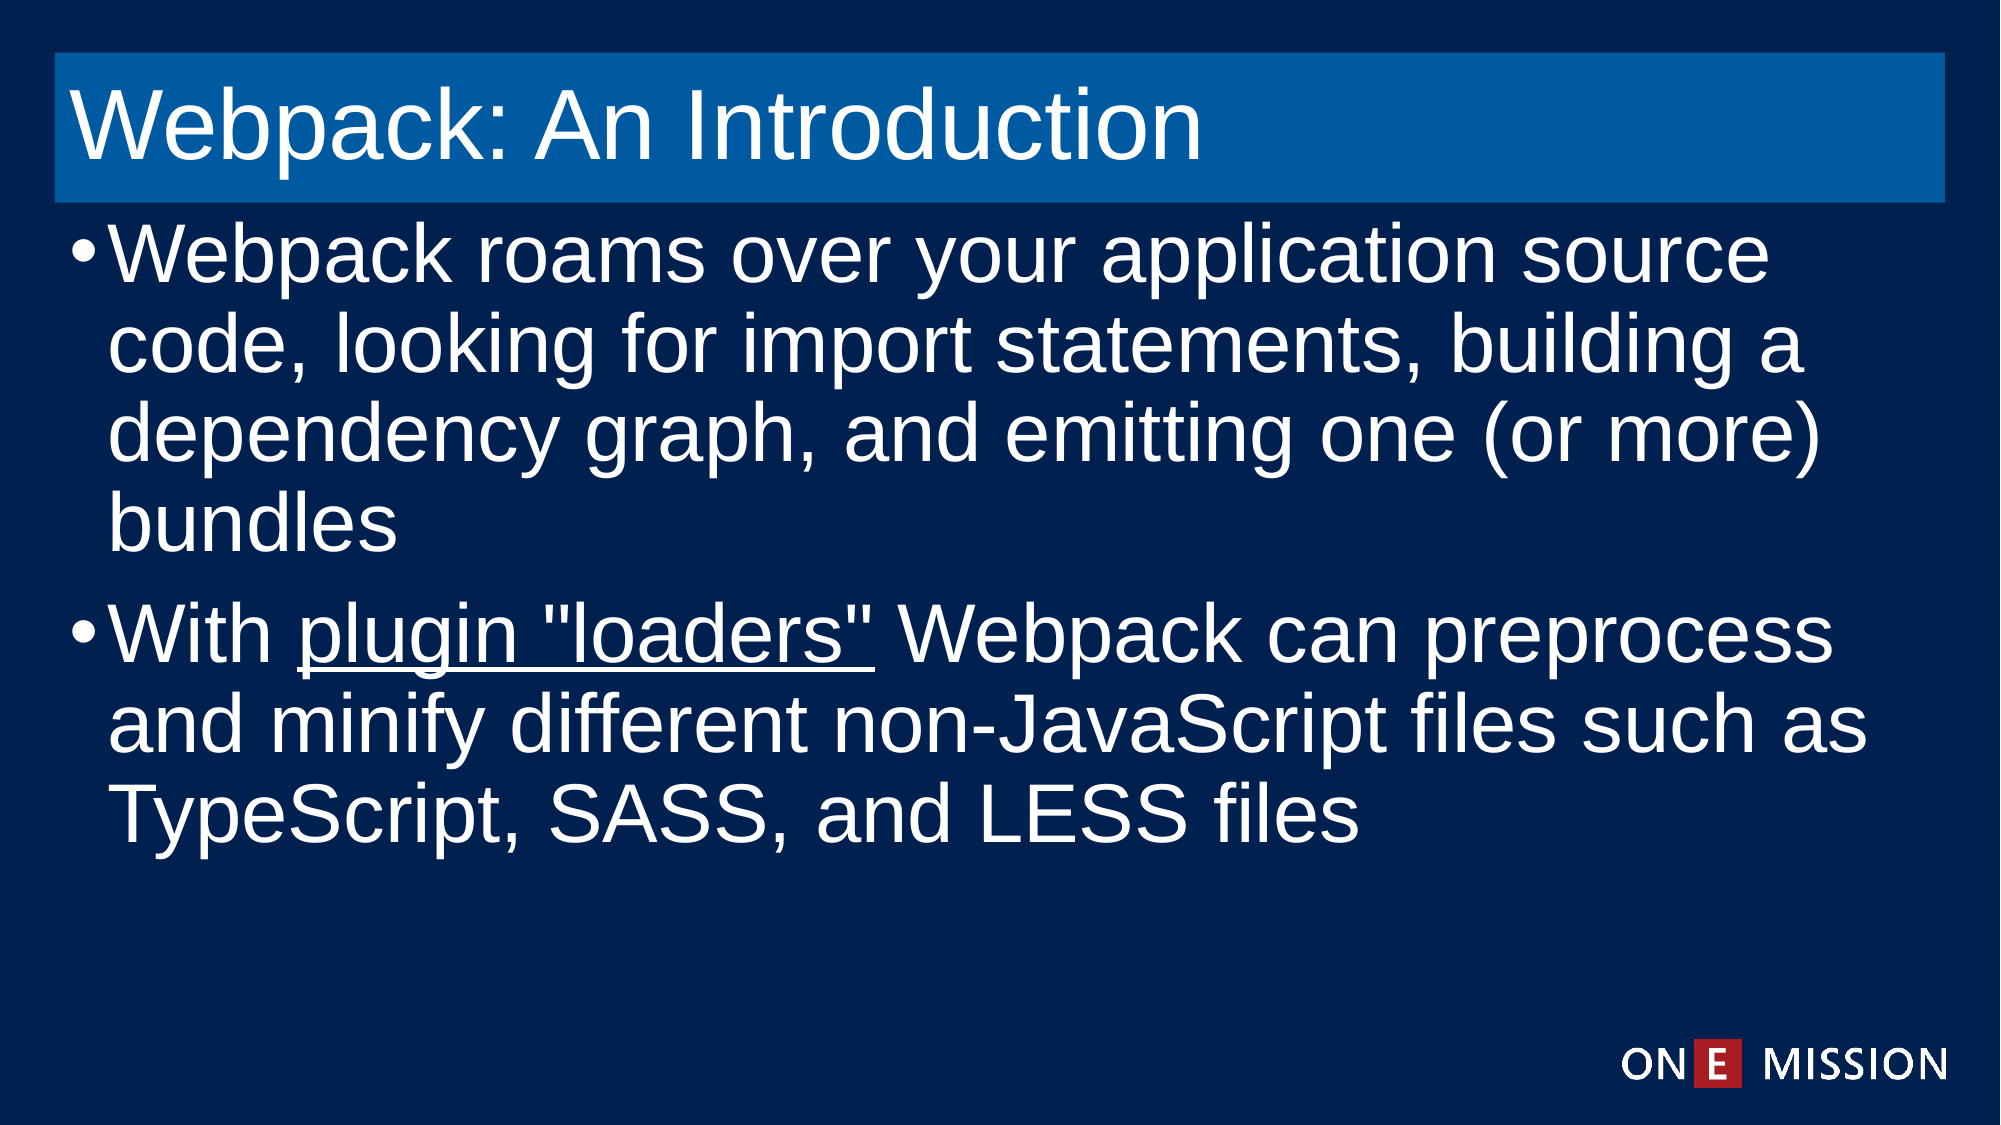

# Webpack: An Introduction
Webpack roams over your application source code, looking for import statements, building a dependency graph, and emitting one (or more) bundles
With plugin "loaders" Webpack can preprocess and minify different non-JavaScript files such as TypeScript, SASS, and LESS files